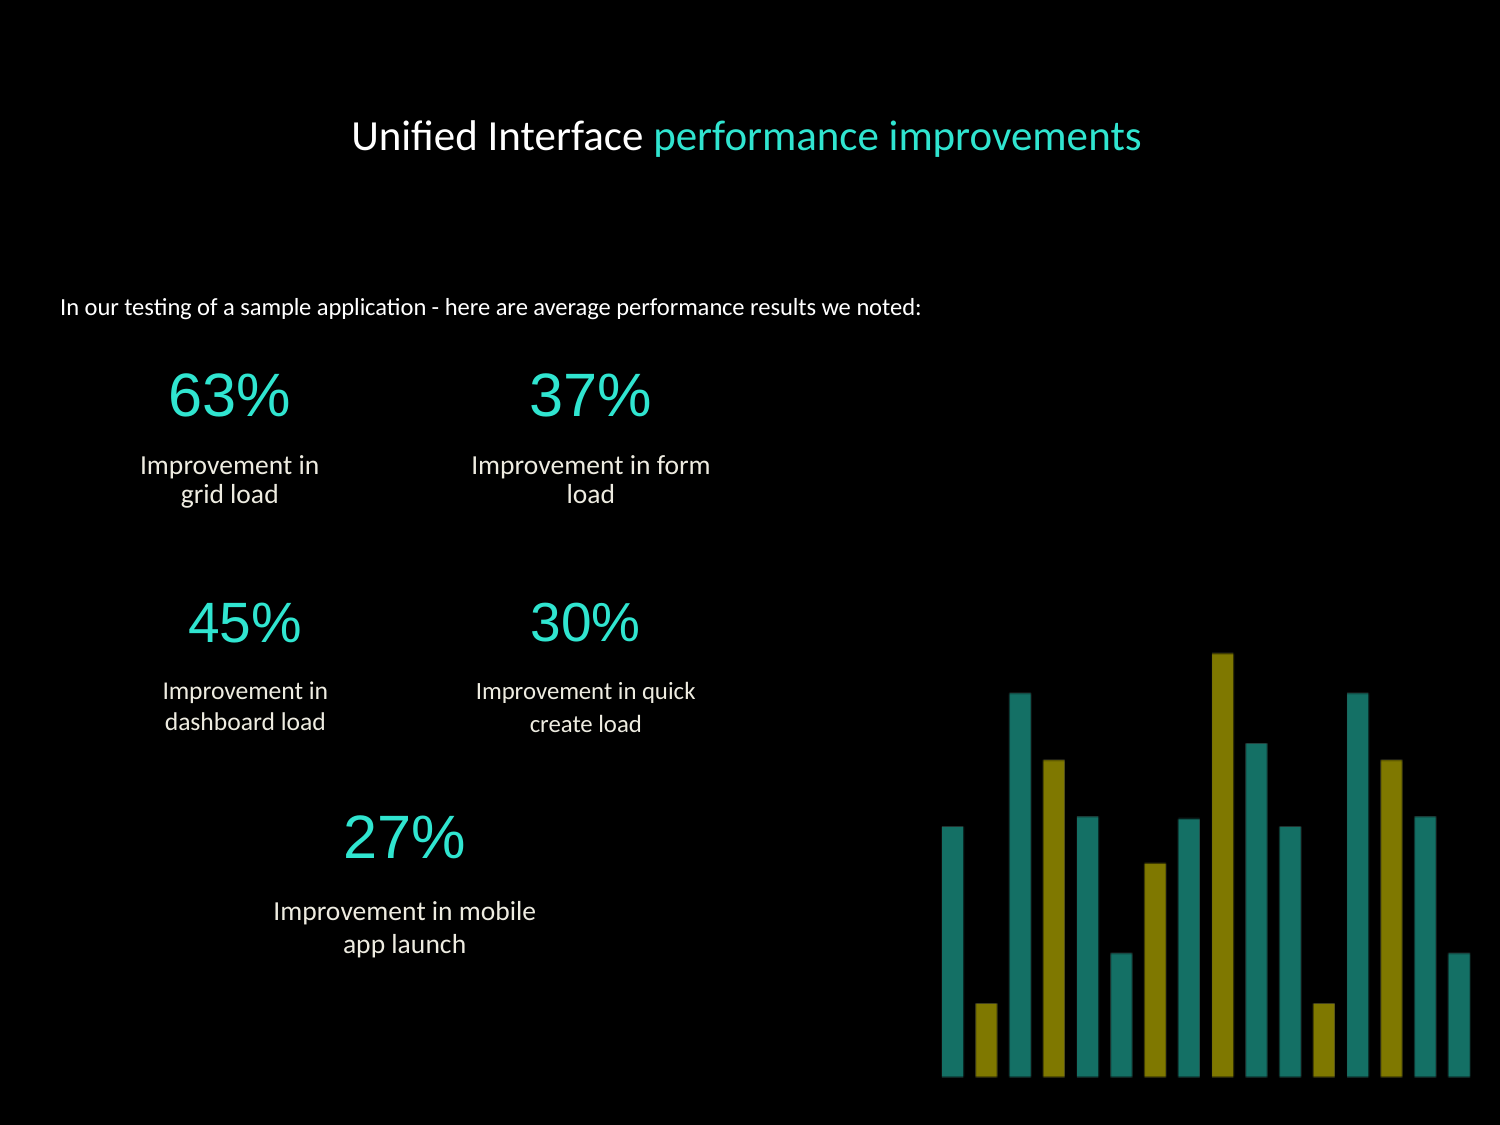

# Unified Interface performance improvements
In our testing of a sample application - here are average performance results we noted:
63%
Improvement in grid load
37%
Improvement in form load
45%
Improvement in dashboard load
30%
Improvement in quick create load
27%
Improvement in mobile app launch